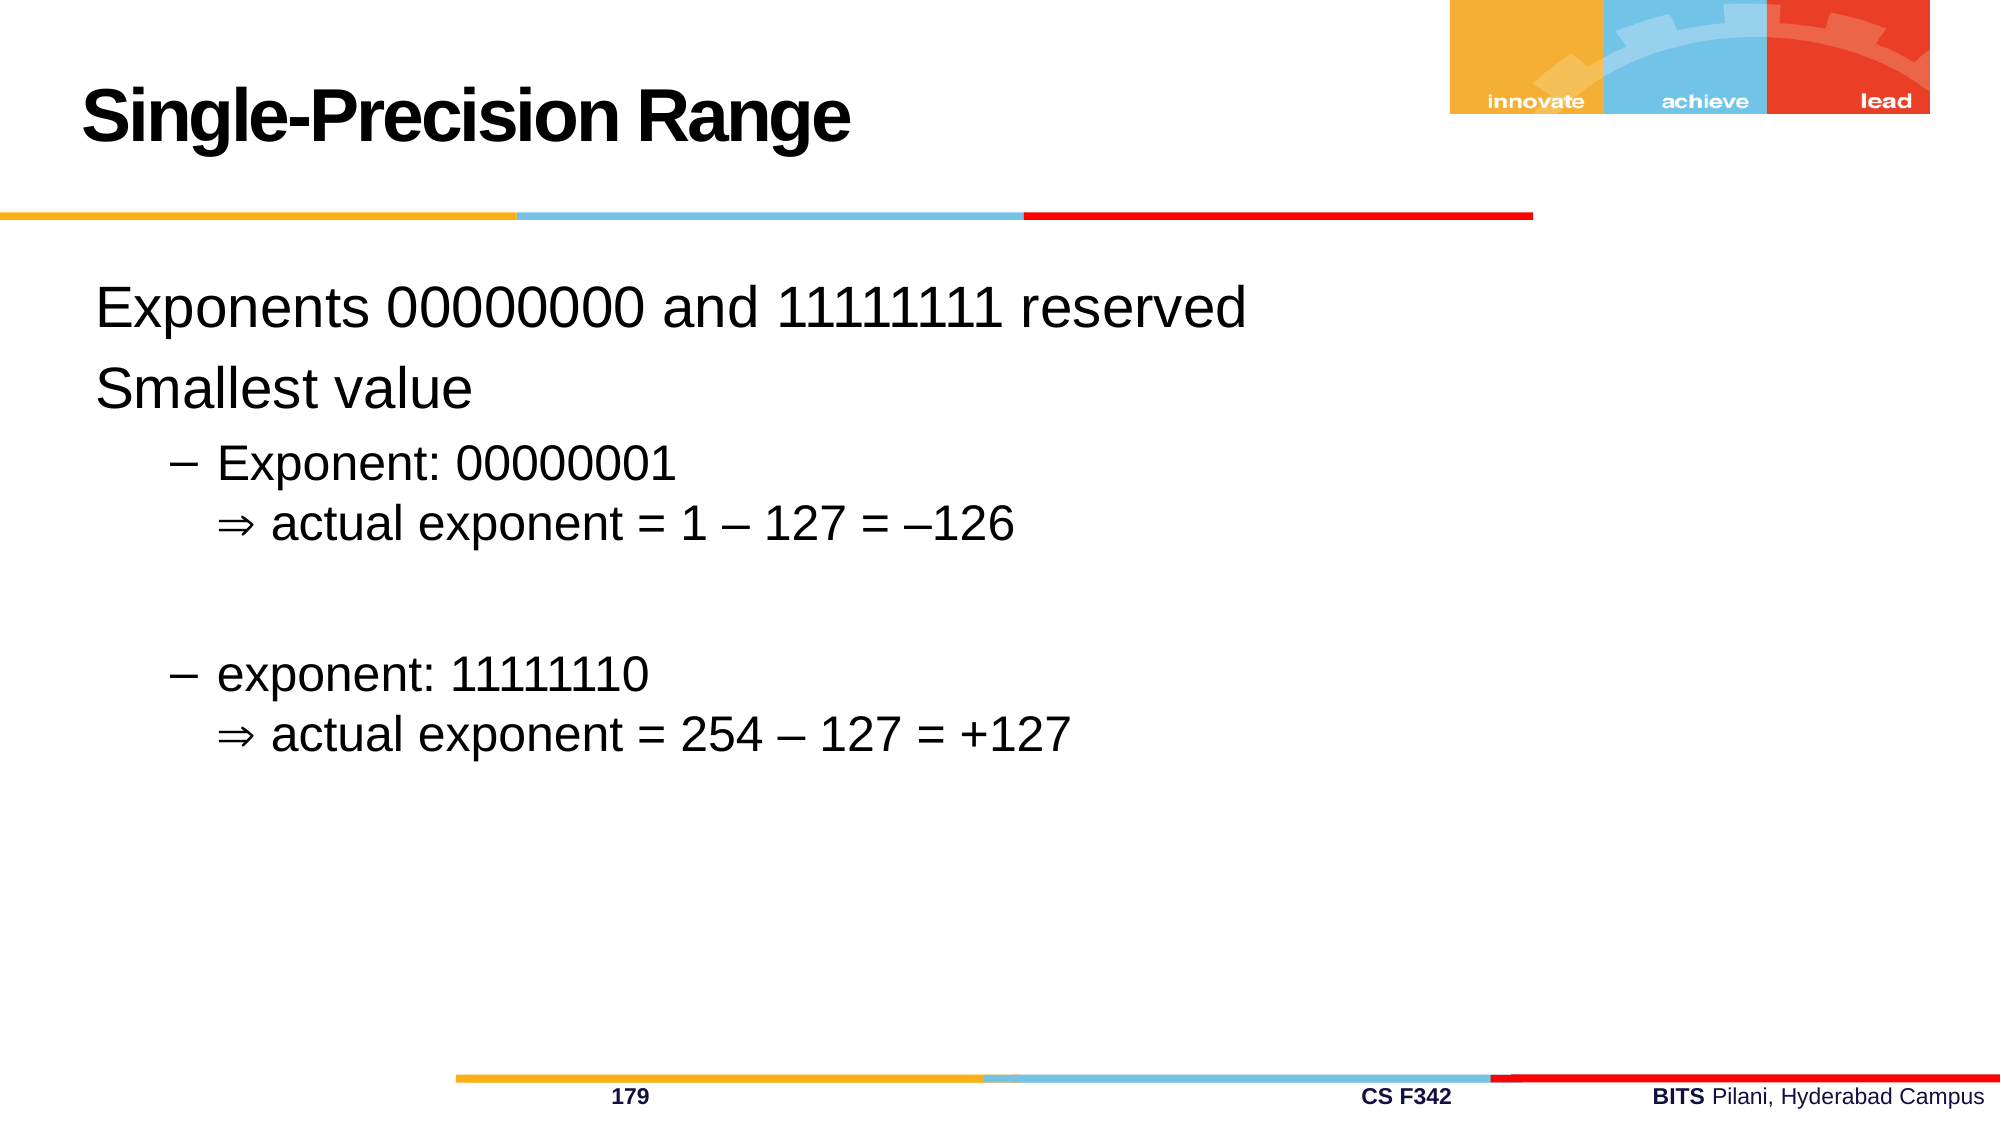

Single-Precision Range
Exponents 00000000 and 11111111 reserved
Smallest value
Exponent: 00000001
⇒ actual exponent = 1 – 127 = –126

exponent: 11111110
⇒ actual exponent = 254 – 127 = +127